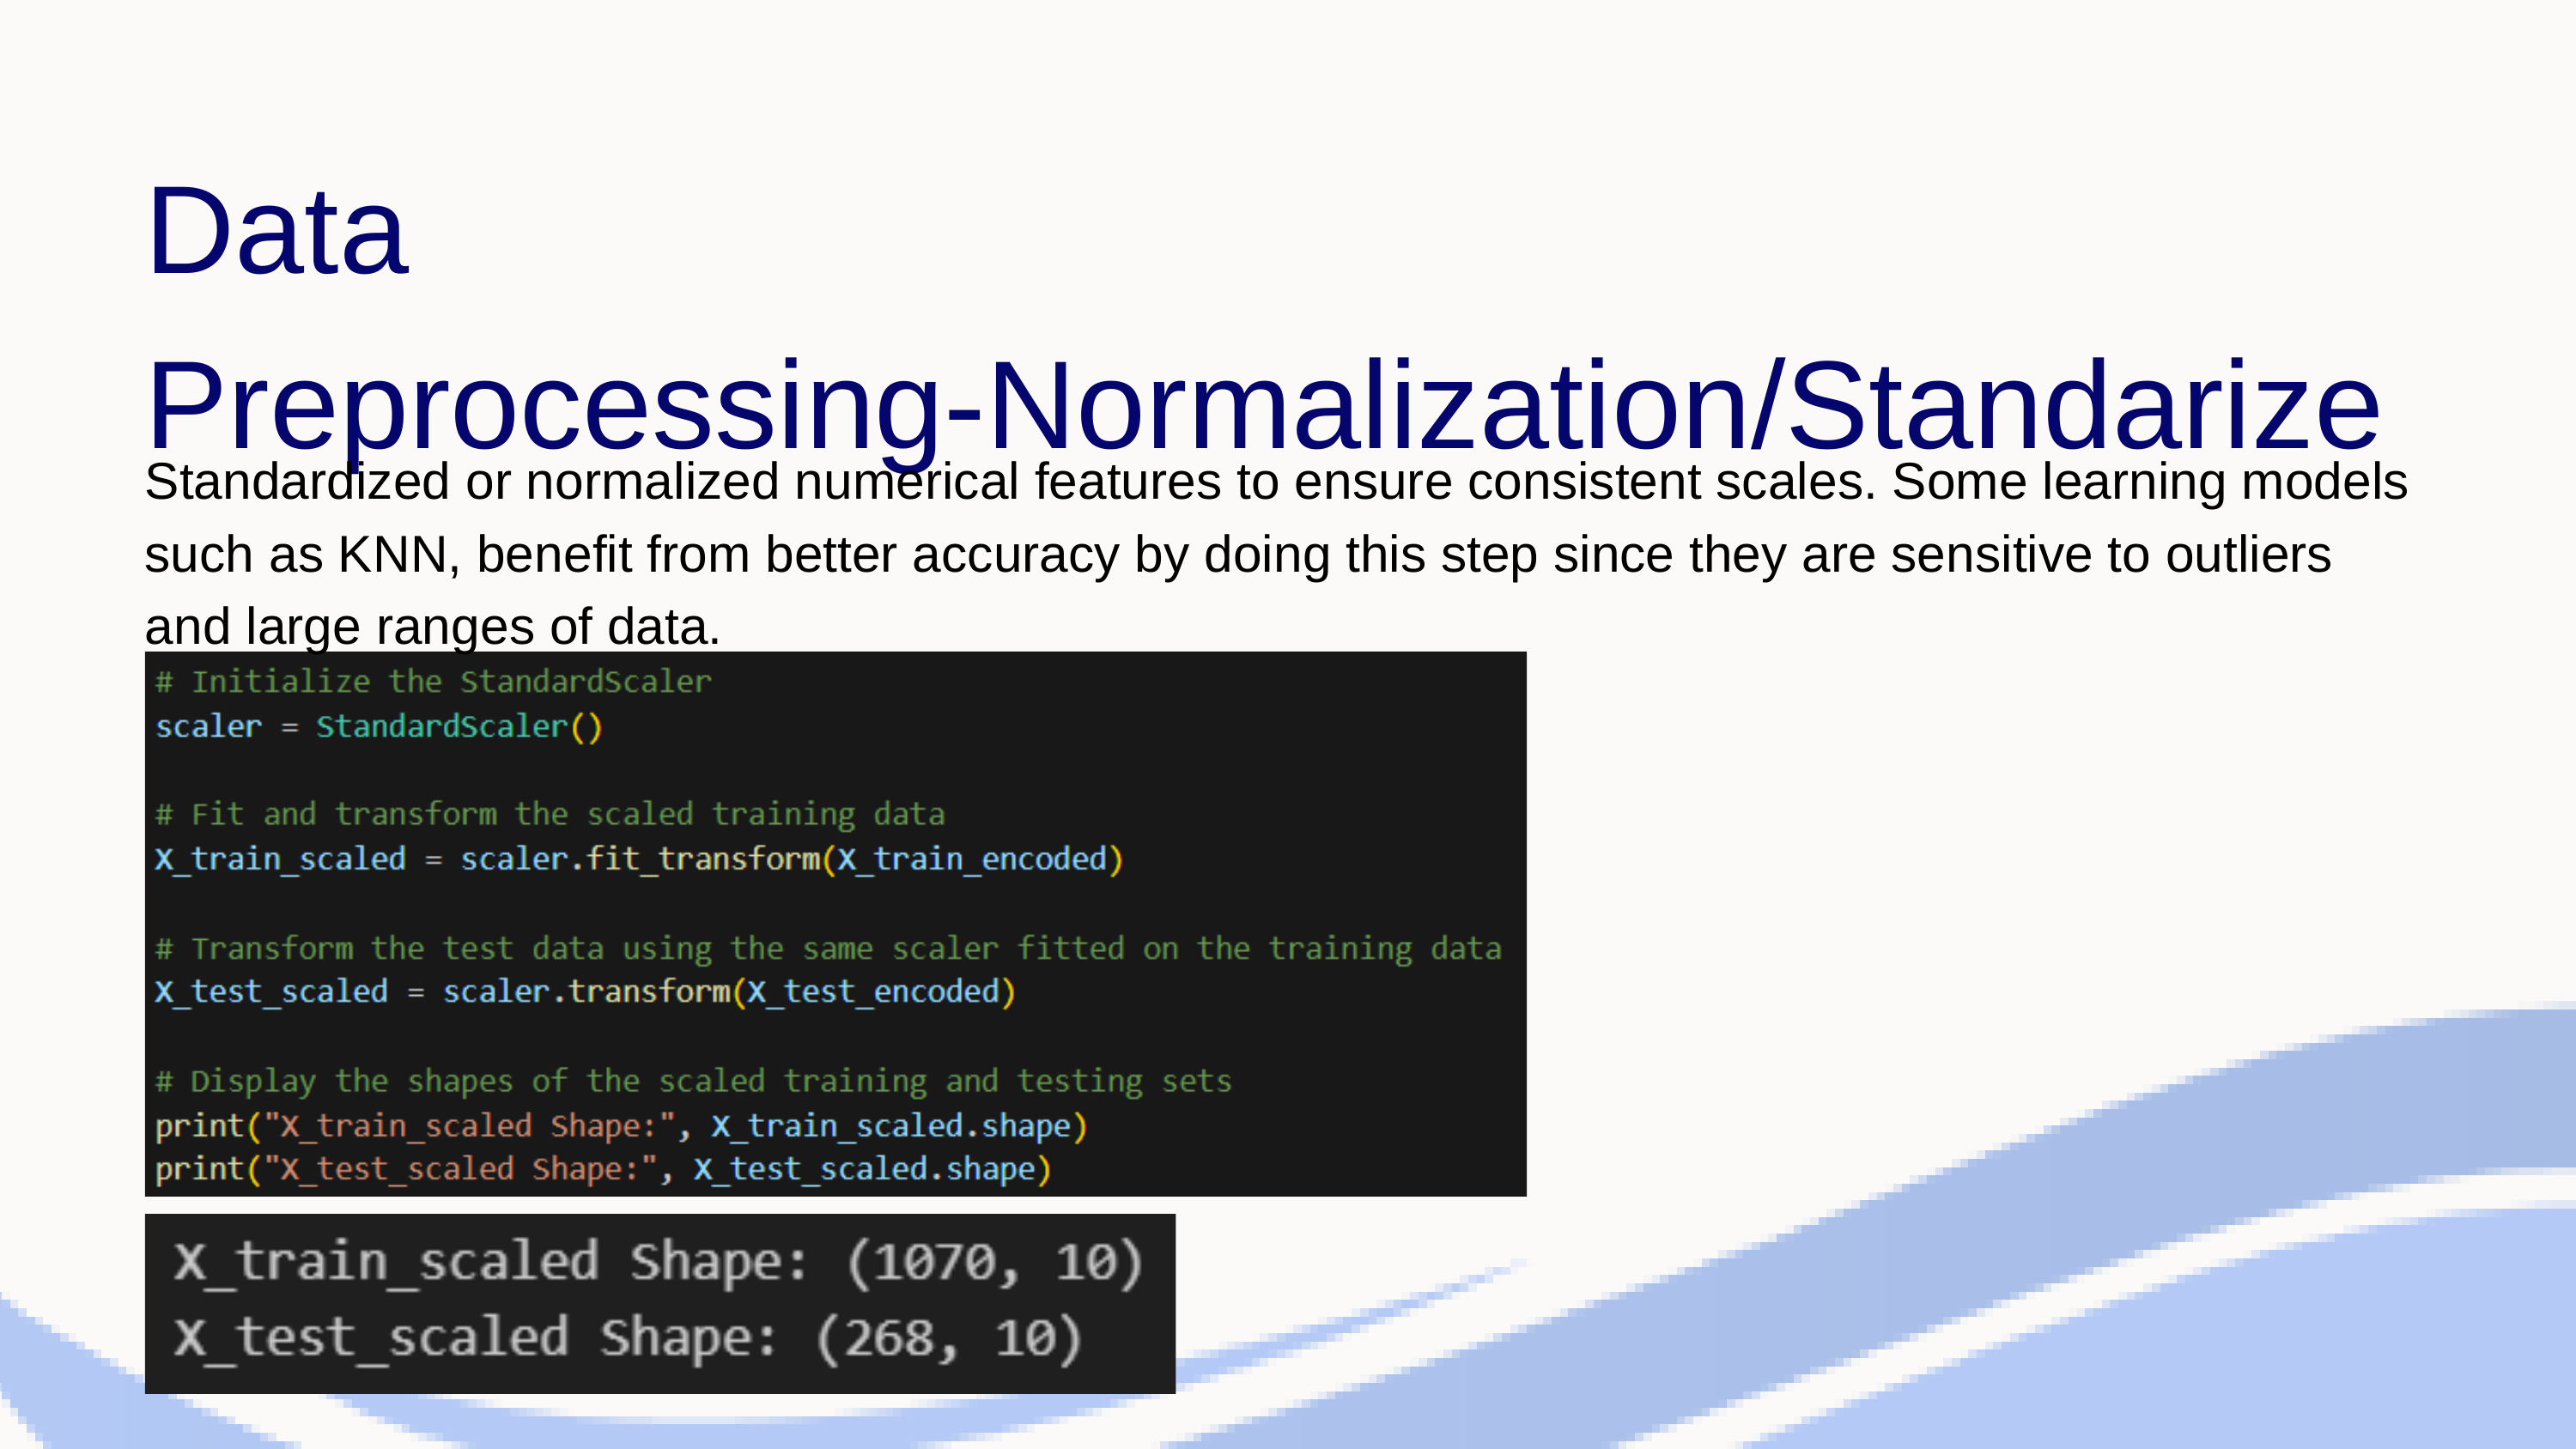

Data Preprocessing-Normalization/Standarize
Standardized or normalized numerical features to ensure consistent scales. Some learning models such as KNN, benefit from better accuracy by doing this step since they are sensitive to outliers and large ranges of data.